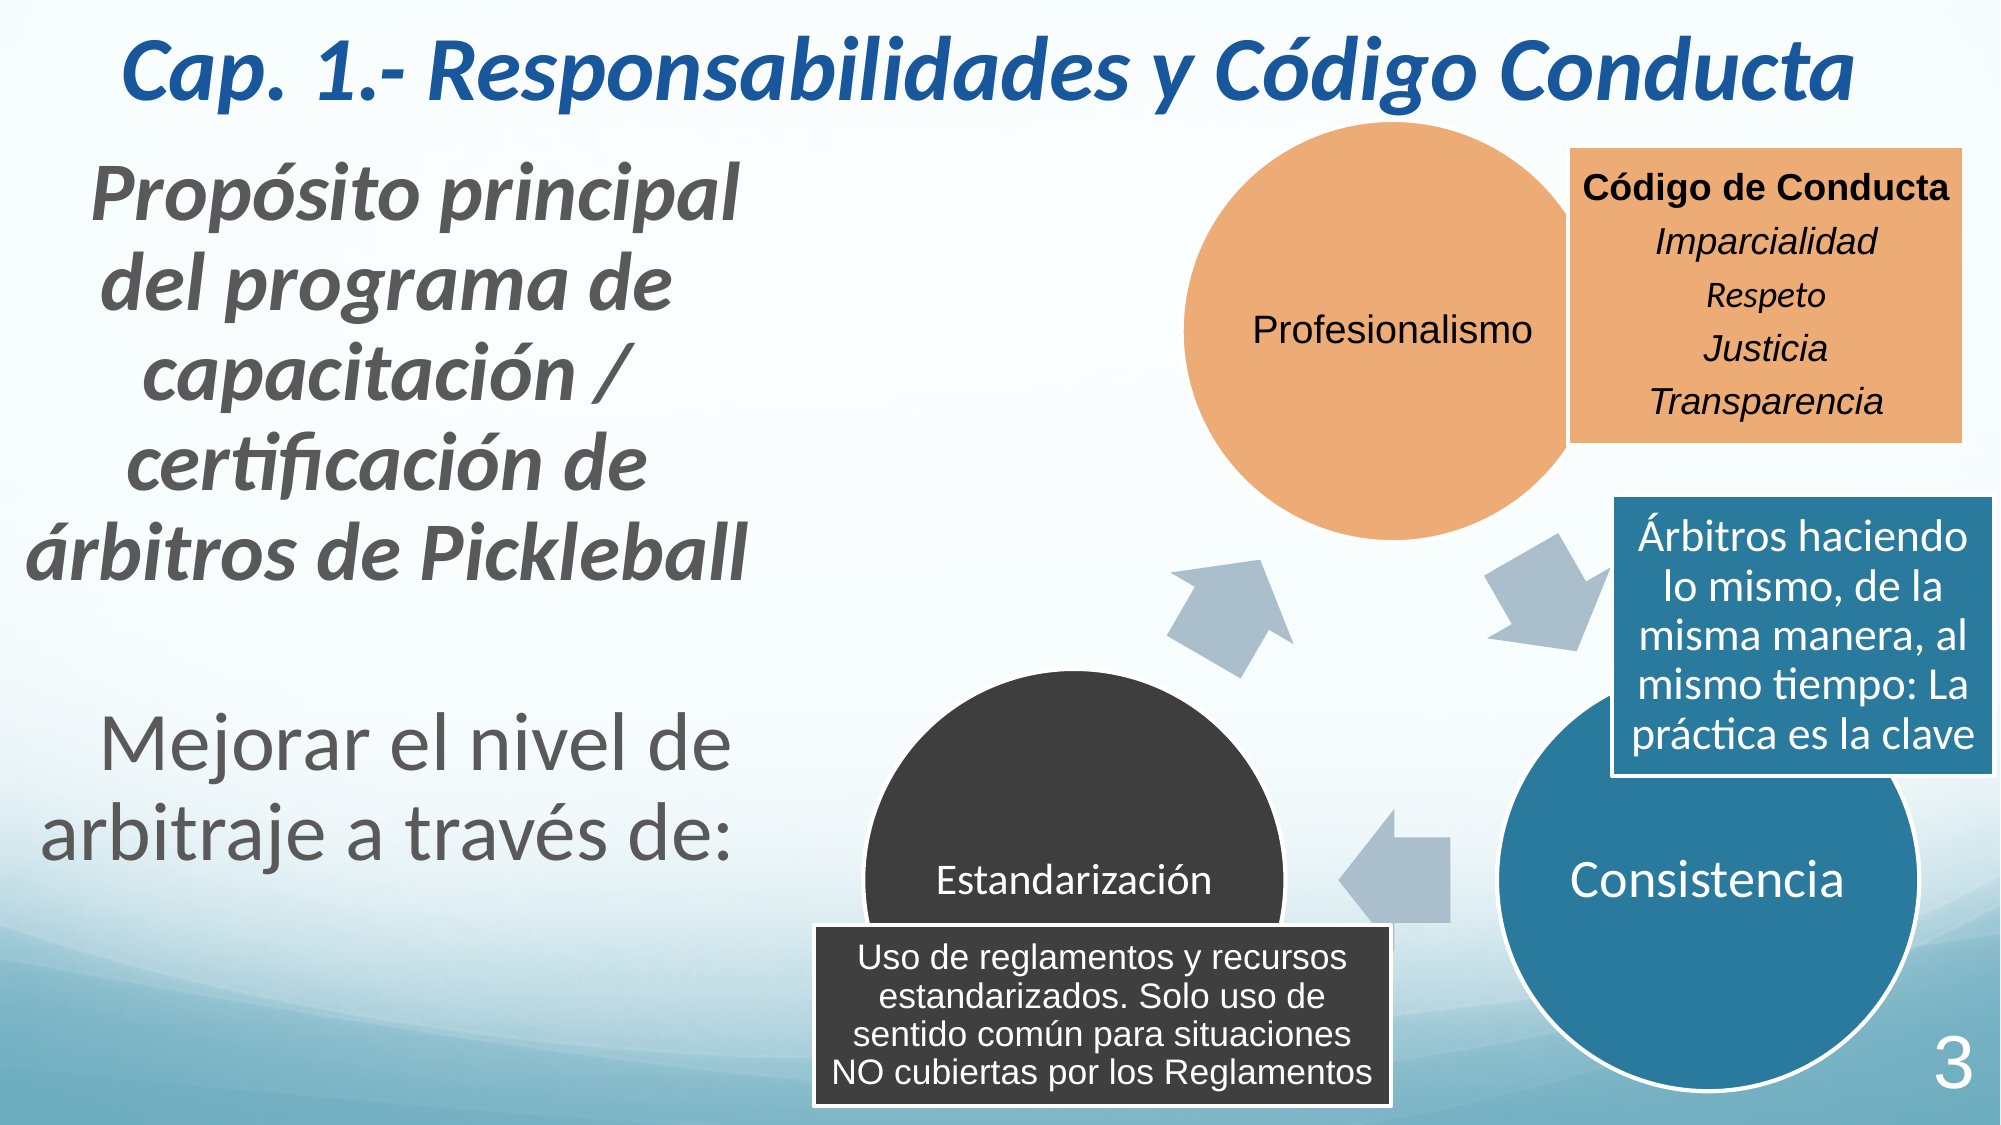

# Cap. 1.- Responsabilidades y Código Conducta

Profesionalismo

Estandarización
Consistencia

Propósito principal del programa de capacitación / certificación de árbitros de Pickleball
Mejorar el nivel de arbitraje a través de:

Código de Conducta
Imparcialidad
Respeto
Justicia
Transparencia

Árbitros haciendo lo mismo, de la misma manera, al mismo tiempo: La práctica es la clave

Uso de reglamentos y recursos estandarizados. Solo uso de sentido común para situaciones NO cubiertas por los Reglamentos
3